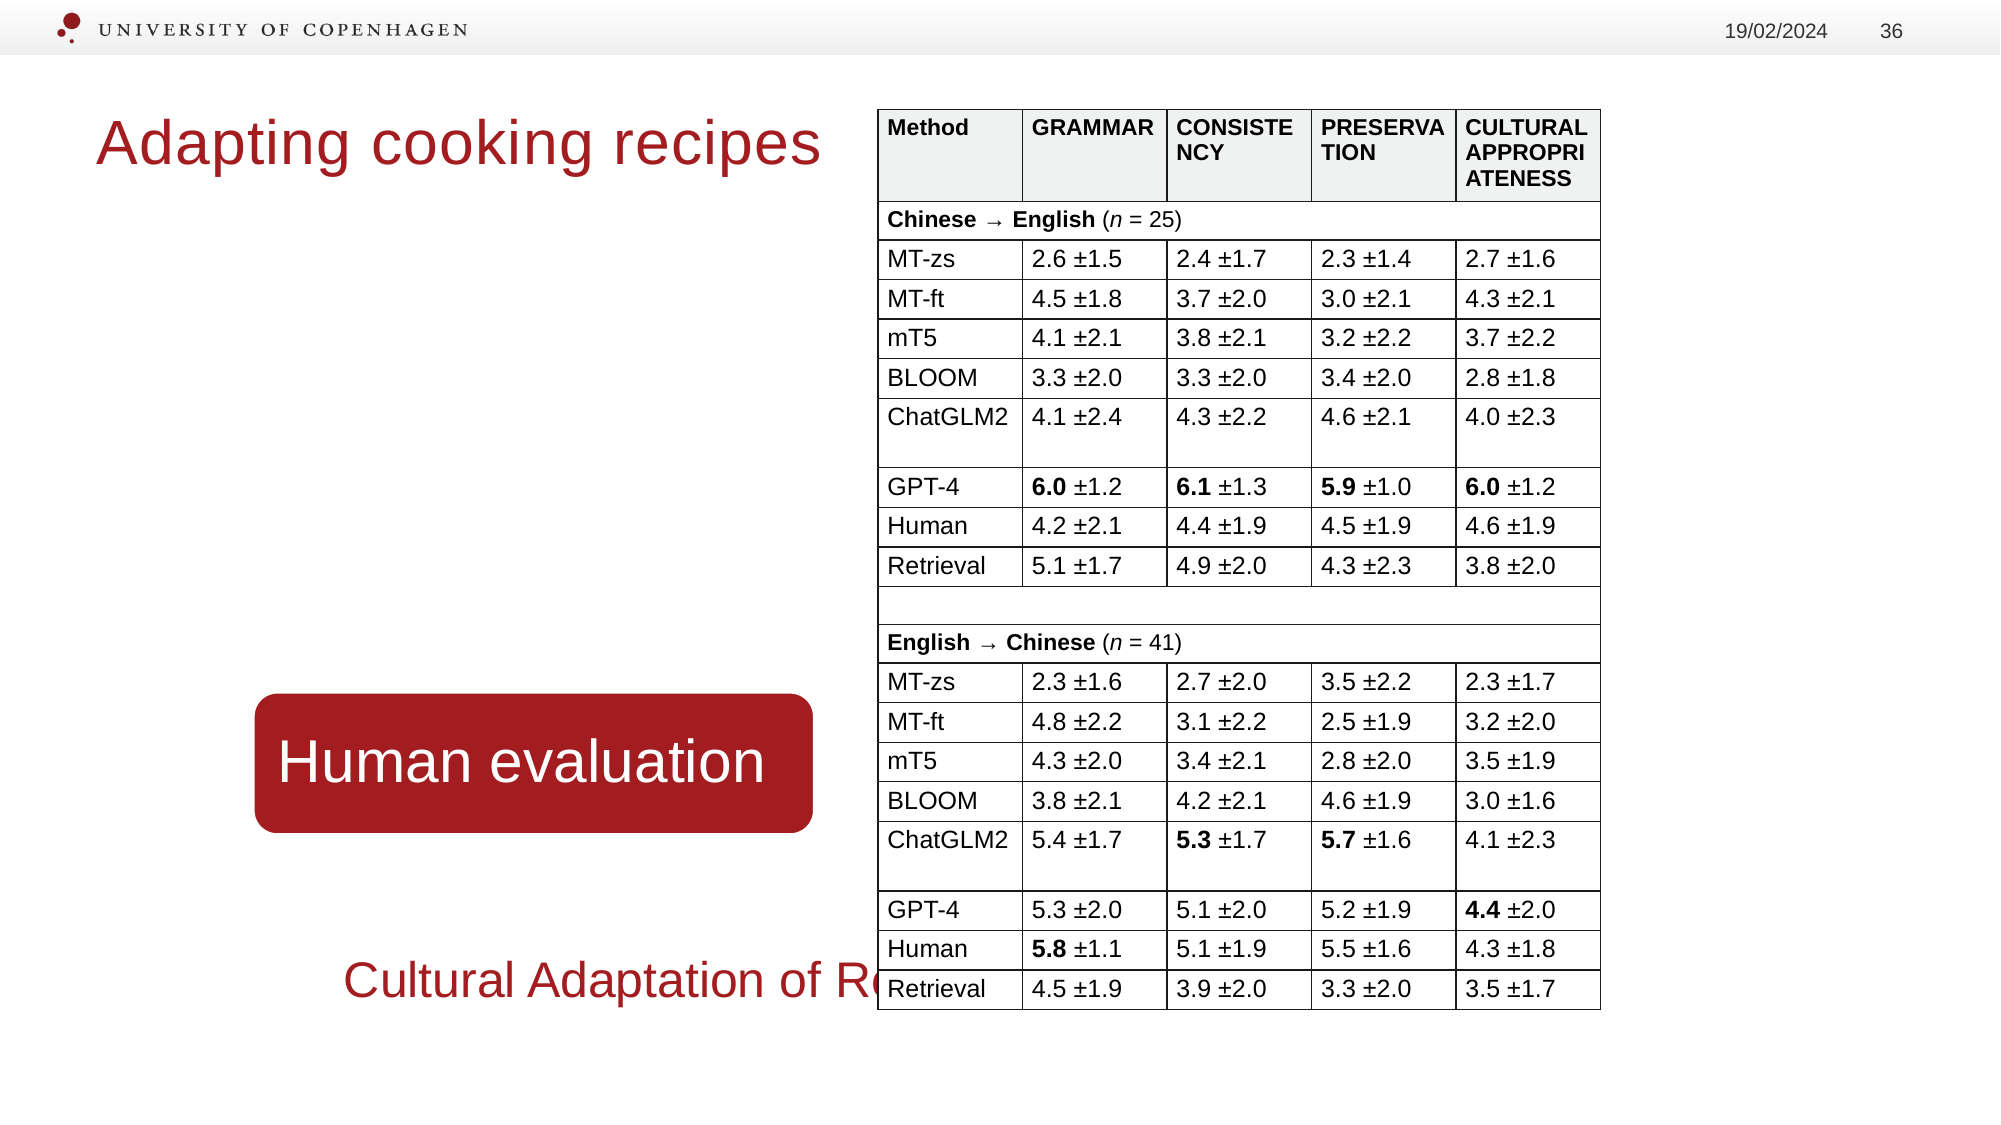

19/02/2024
36
# Adapting cooking recipes
| Method | GRAMMAR | CONSISTENCY | PRESERVATION | CULTURAL APPROPRIATENESS |
| --- | --- | --- | --- | --- |
| Chinese → English (n = 25) |  |  |  |  |
| MT-zs | 2.6 ±1.5 | 2.4 ±1.7 | 2.3 ±1.4 | 2.7 ±1.6 |
| MT-ft | 4.5 ±1.8 | 3.7 ±2.0 | 3.0 ±2.1 | 4.3 ±2.1 |
| mT5 | 4.1 ±2.1 | 3.8 ±2.1 | 3.2 ±2.2 | 3.7 ±2.2 |
| BLOOM | 3.3 ±2.0 | 3.3 ±2.0 | 3.4 ±2.0 | 2.8 ±1.8 |
| ChatGLM2 | 4.1 ±2.4 | 4.3 ±2.2 | 4.6 ±2.1 | 4.0 ±2.3 |
| GPT-4 | 6.0 ±1.2 | 6.1 ±1.3 | 5.9 ±1.0 | 6.0 ±1.2 |
| Human | 4.2 ±2.1 | 4.4 ±1.9 | 4.5 ±1.9 | 4.6 ±1.9 |
| Retrieval | 5.1 ±1.7 | 4.9 ±2.0 | 4.3 ±2.3 | 3.8 ±2.0 |
|  |  |  |  |  |
| English → Chinese (n = 41) |  |  |  |  |
| MT-zs | 2.3 ±1.6 | 2.7 ±2.0 | 3.5 ±2.2 | 2.3 ±1.7 |
| MT-ft | 4.8 ±2.2 | 3.1 ±2.2 | 2.5 ±1.9 | 3.2 ±2.0 |
| mT5 | 4.3 ±2.0 | 3.4 ±2.1 | 2.8 ±2.0 | 3.5 ±1.9 |
| BLOOM | 3.8 ±2.1 | 4.2 ±2.1 | 4.6 ±1.9 | 3.0 ±1.6 |
| ChatGLM2 | 5.4 ±1.7 | 5.3 ±1.7 | 5.7 ±1.6 | 4.1 ±2.3 |
| GPT-4 | 5.3 ±2.0 | 5.1 ±2.0 | 5.2 ±1.9 | 4.4 ±2.0 |
| Human | 5.8 ±1.1 | 5.1 ±1.9 | 5.5 ±1.6 | 4.3 ±1.8 |
| Retrieval | 4.5 ±1.9 | 3.9 ±2.0 | 3.3 ±2.0 | 3.5 ±1.7 |

Human evaluation
Cultural Adaptation of Recipes (Cao et al., TACL 2024)